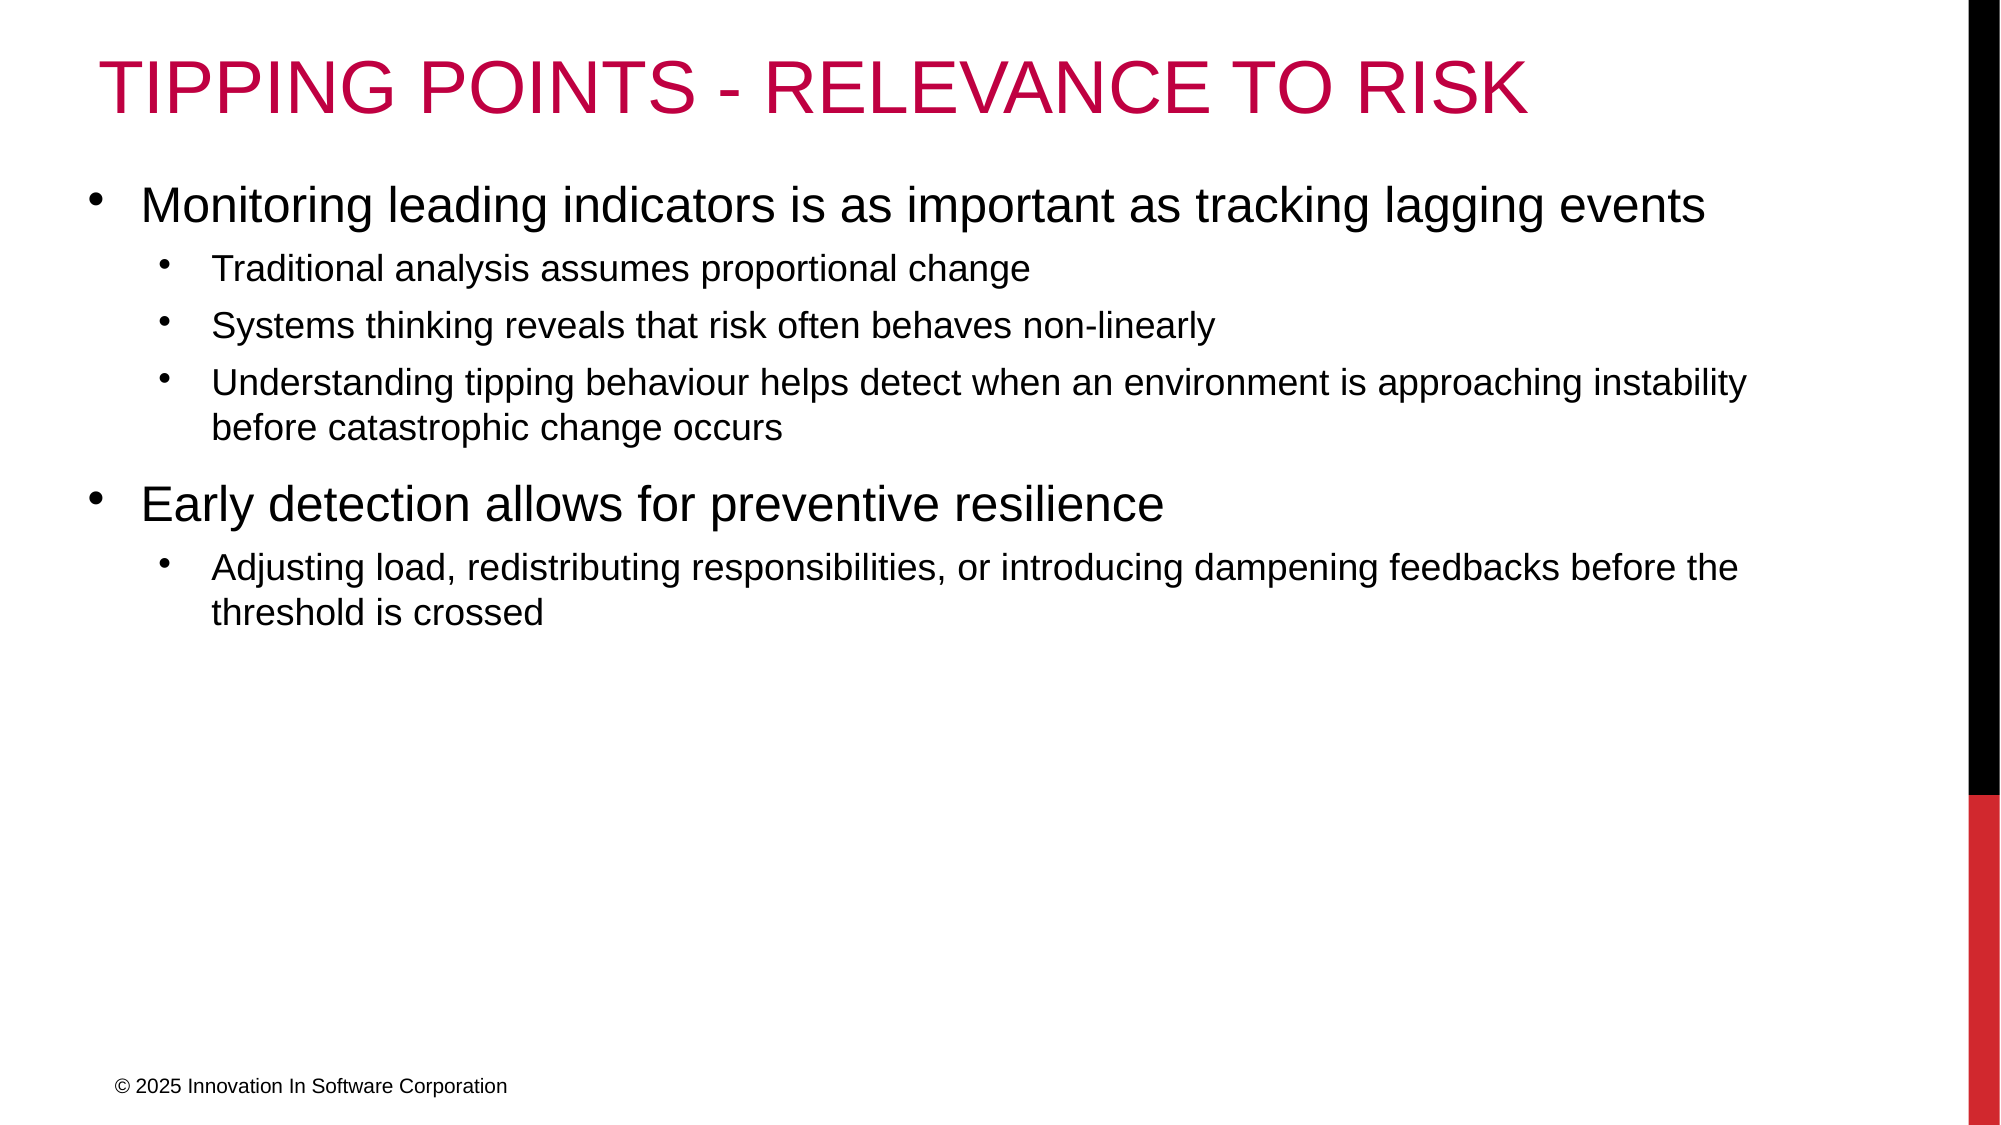

# Tipping points - Relevance to Risk
Monitoring leading indicators is as important as tracking lagging events
Traditional analysis assumes proportional change
Systems thinking reveals that risk often behaves non-linearly
Understanding tipping behaviour helps detect when an environment is approaching instability before catastrophic change occurs
Early detection allows for preventive resilience
Adjusting load, redistributing responsibilities, or introducing dampening feedbacks before the threshold is crossed
© 2025 Innovation In Software Corporation